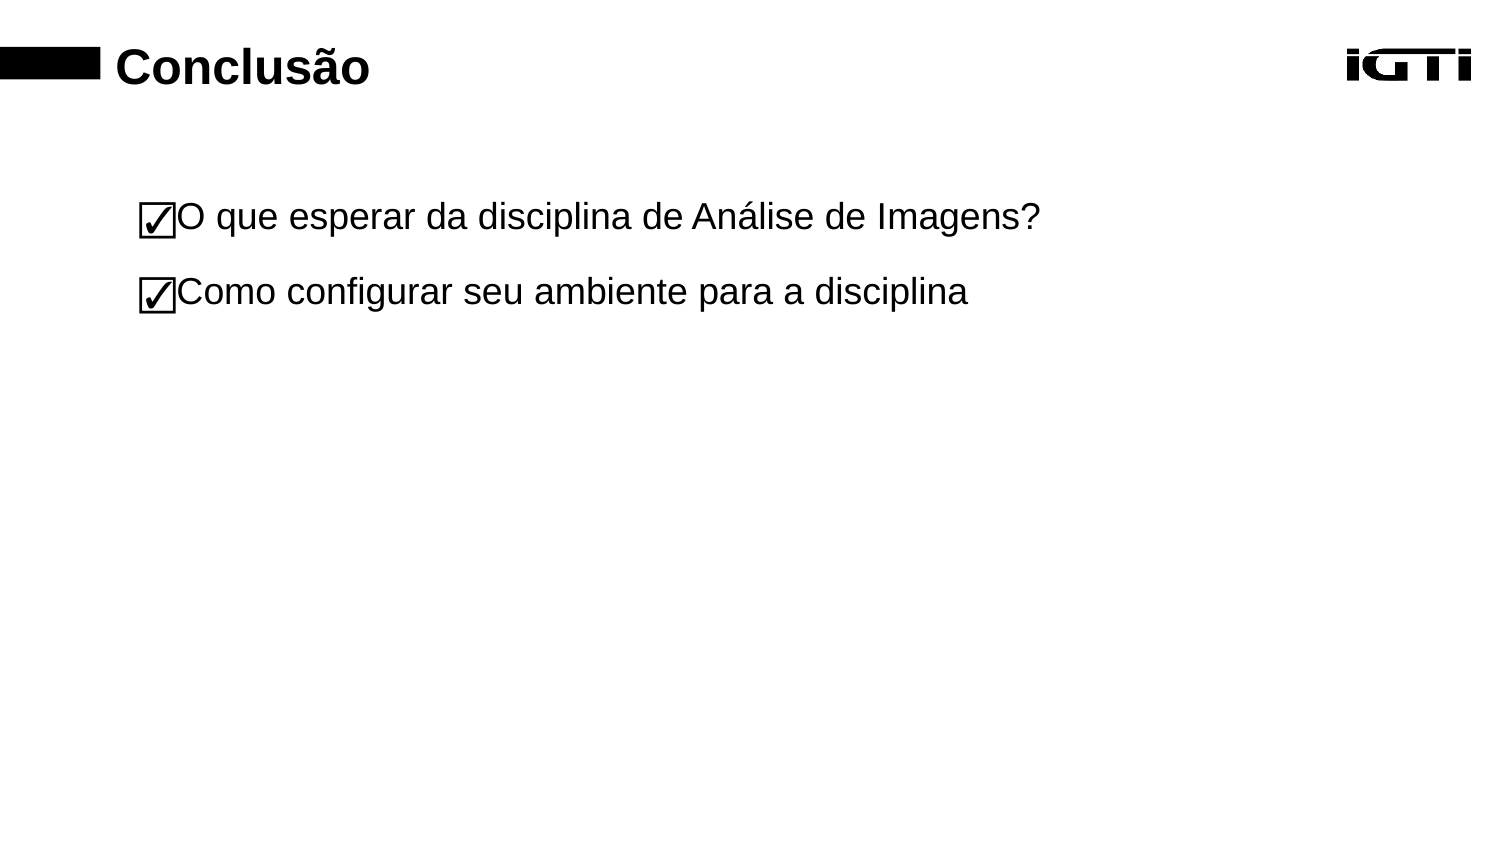

# Conclusão
O que esperar da disciplina de Análise de Imagens?
Como configurar seu ambiente para a disciplina